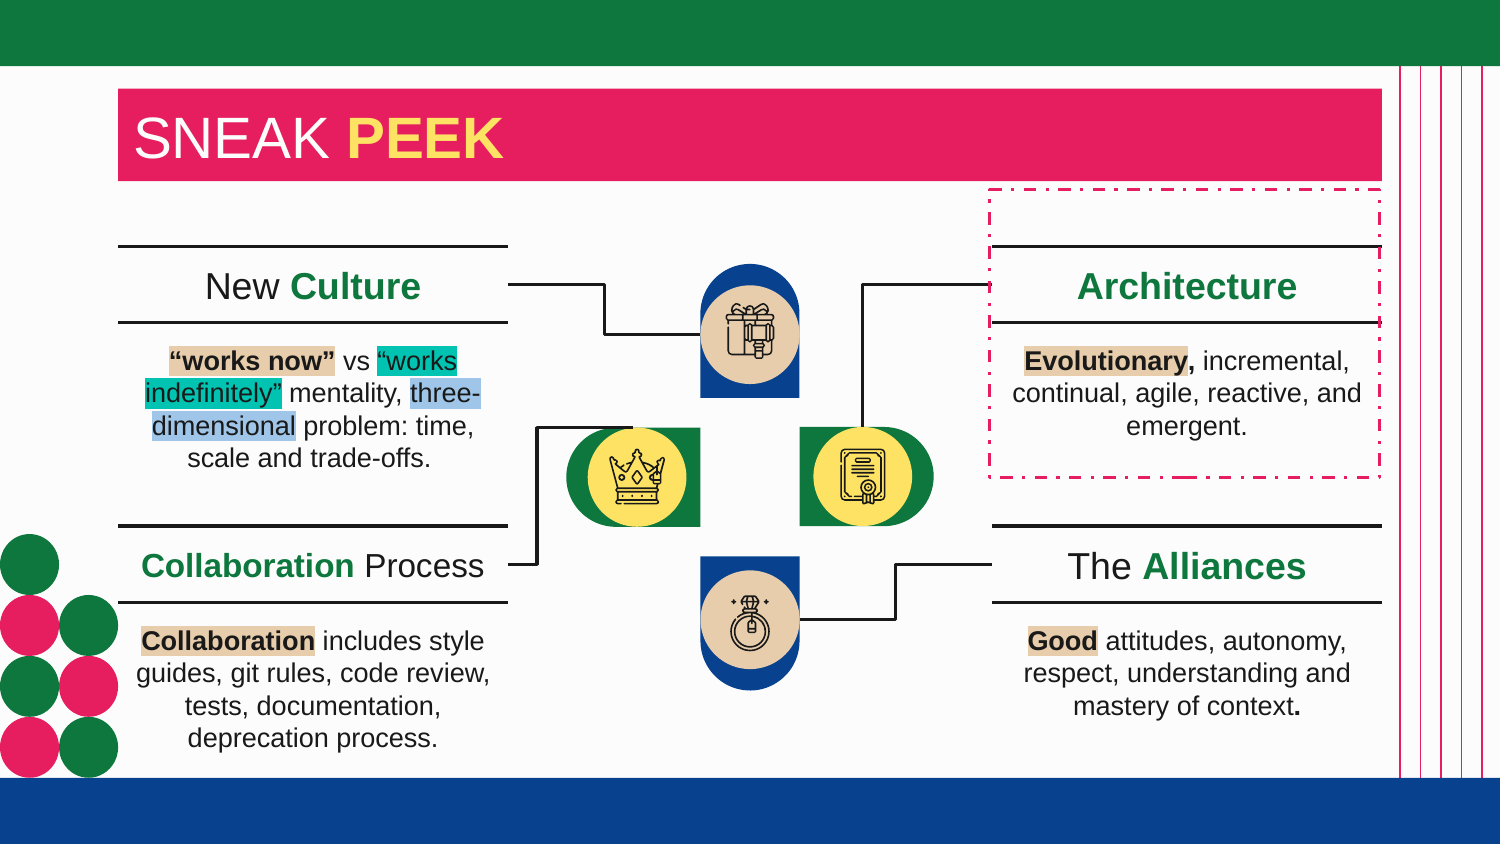

# SNEAK PEEK

New Culture
Architecture

“works now” vs “works indefinitely” mentality, three-dimensional problem: time, scale and trade-offs.
Evolutionary, incremental, continual, agile, reactive, and emergent.

Collaboration Process
The Alliances

Collaboration includes style guides, git rules, code review, tests, documentation, deprecation process.
Good attitudes, autonomy, respect, understanding and mastery of context.